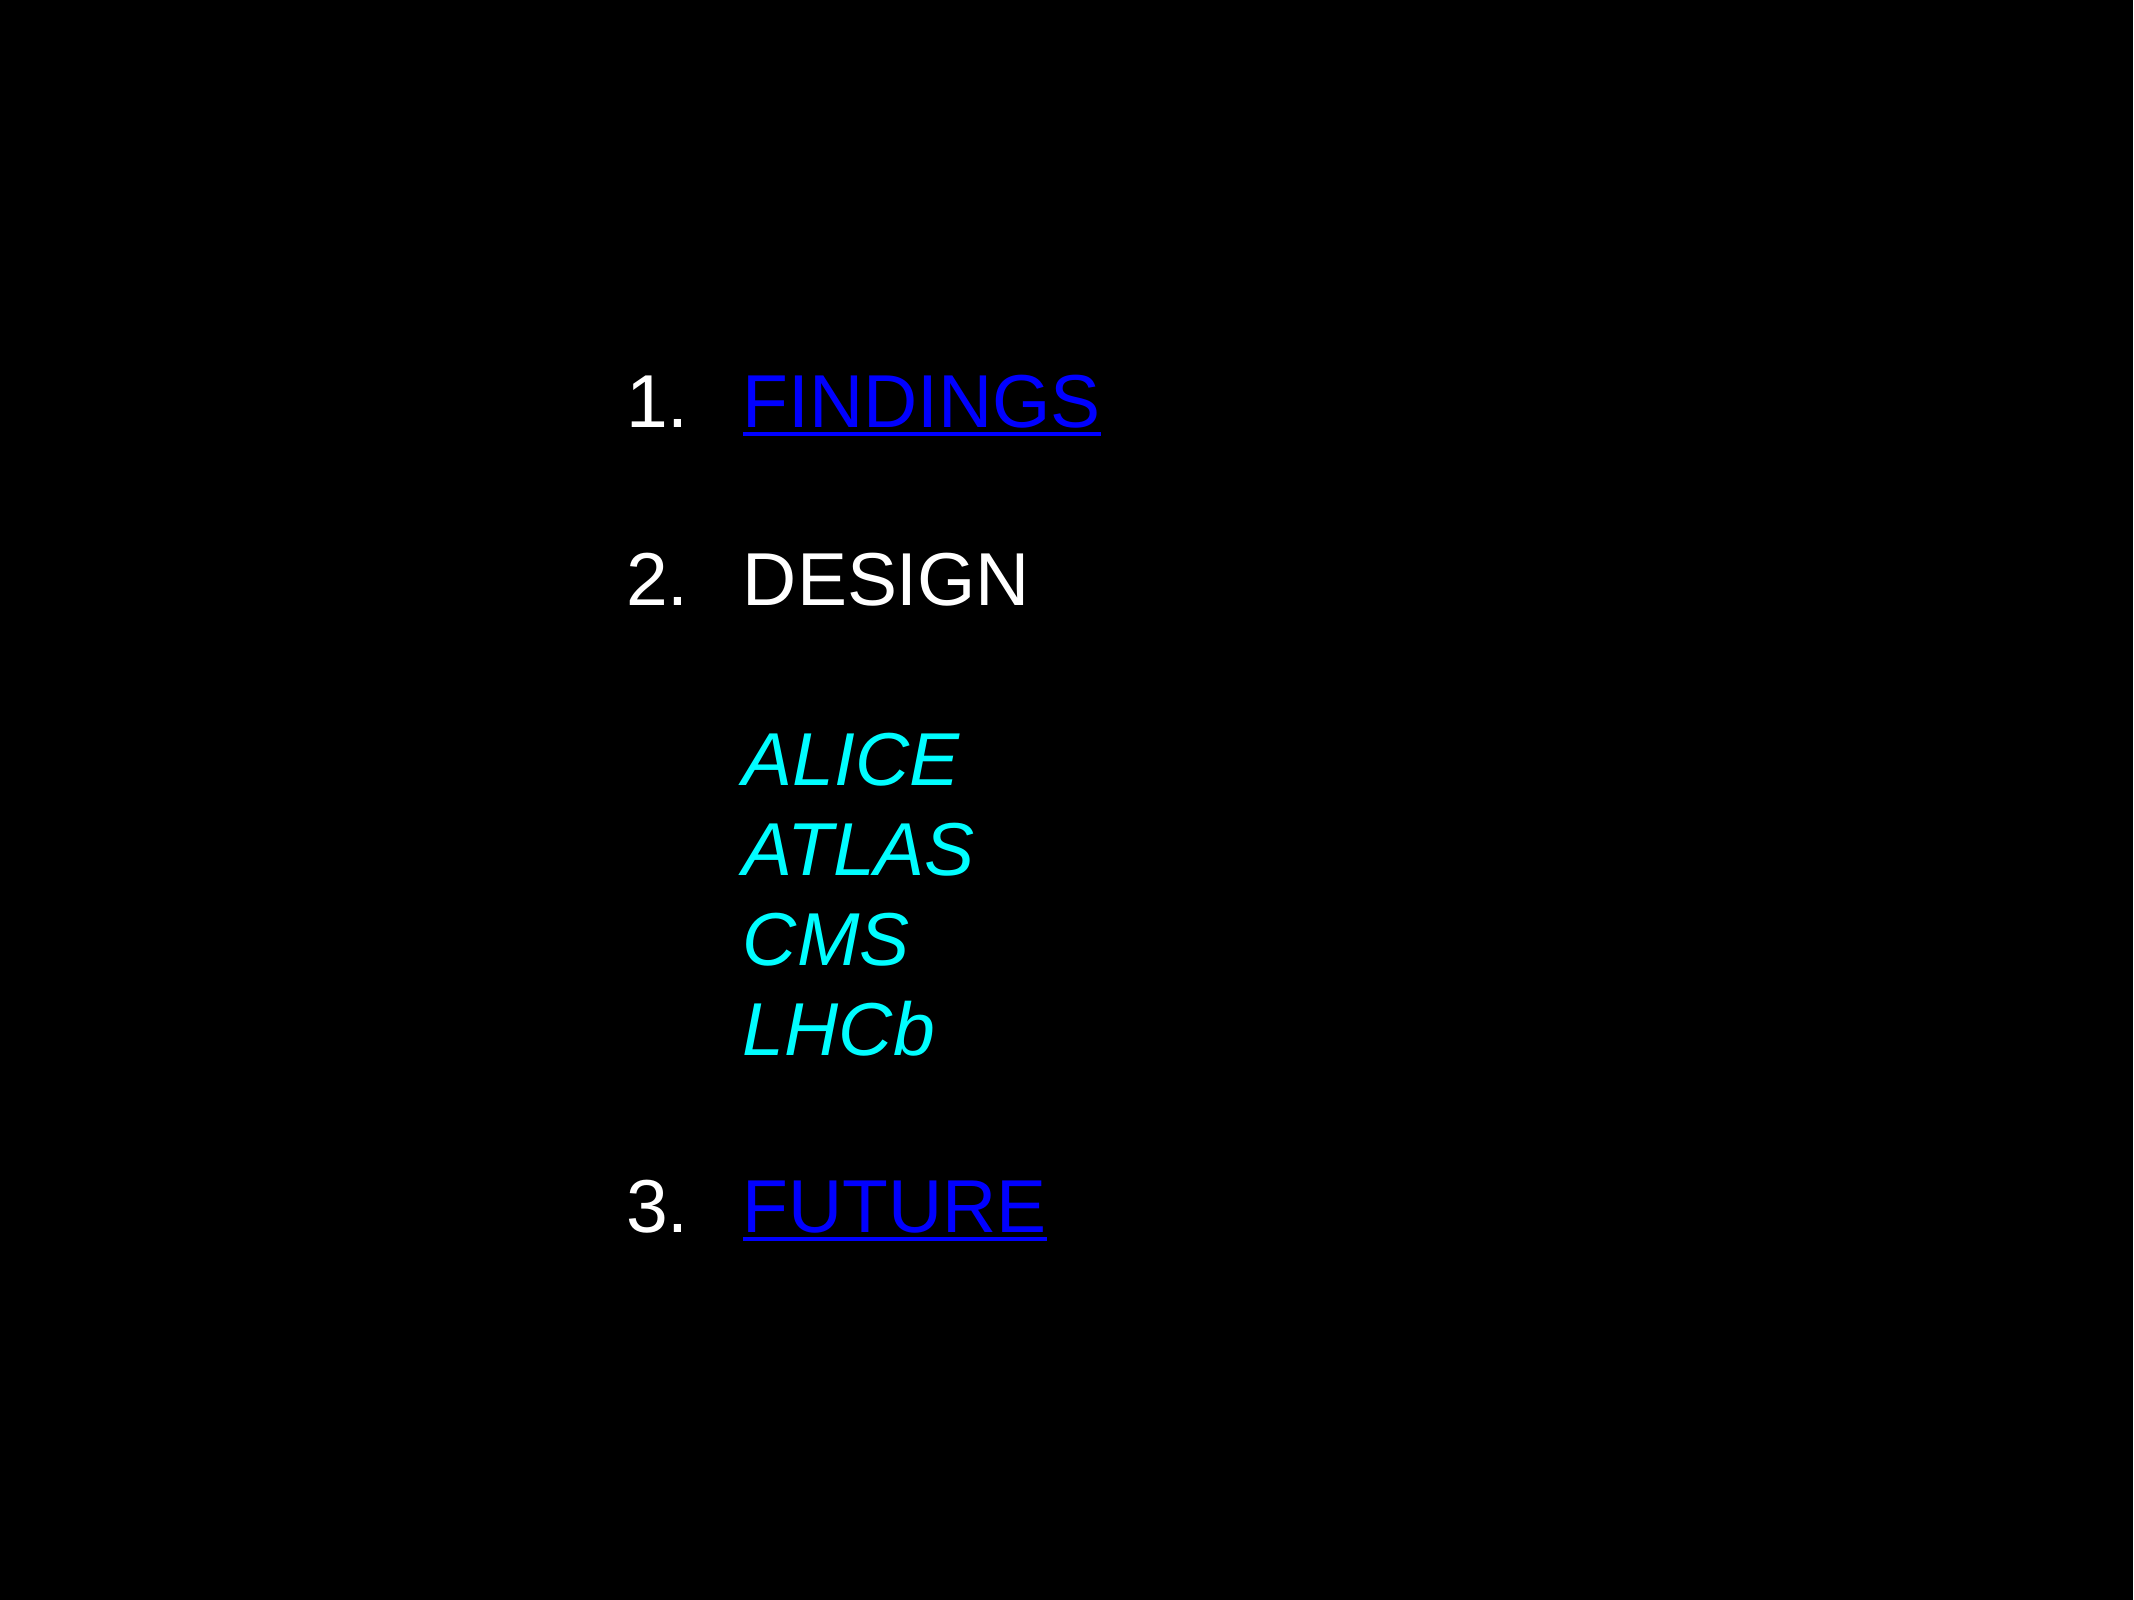

FINDINGS
DESIGN
ALICE
ATLAS
CMS
LHCb
FUTURE